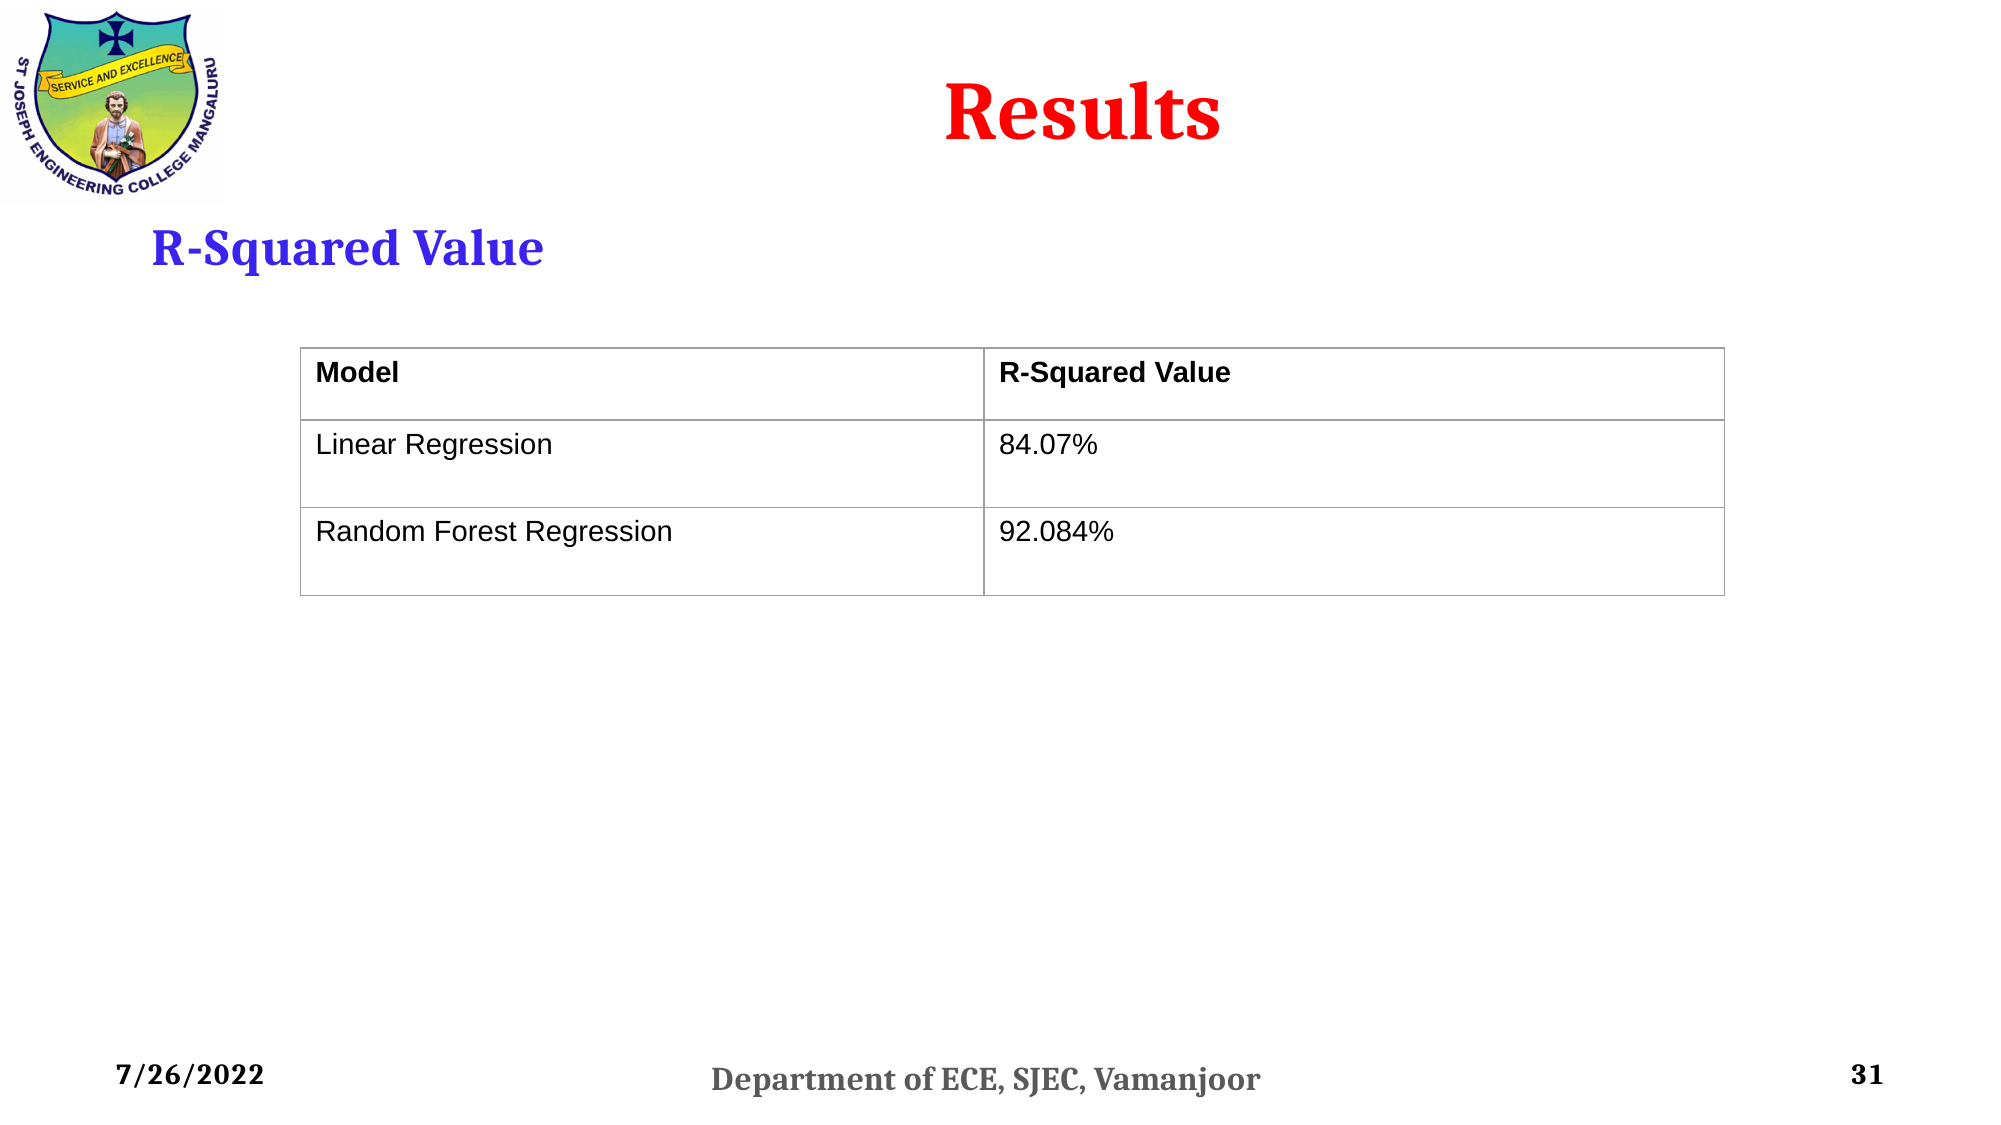

# Results
R-Squared Value
| Model | R-Squared Value |
| --- | --- |
| Linear Regression | 84.07% |
| Random Forest Regression | 92.084% |
7/26/2022
31
Department of ECE, SJEC, Vamanjoor